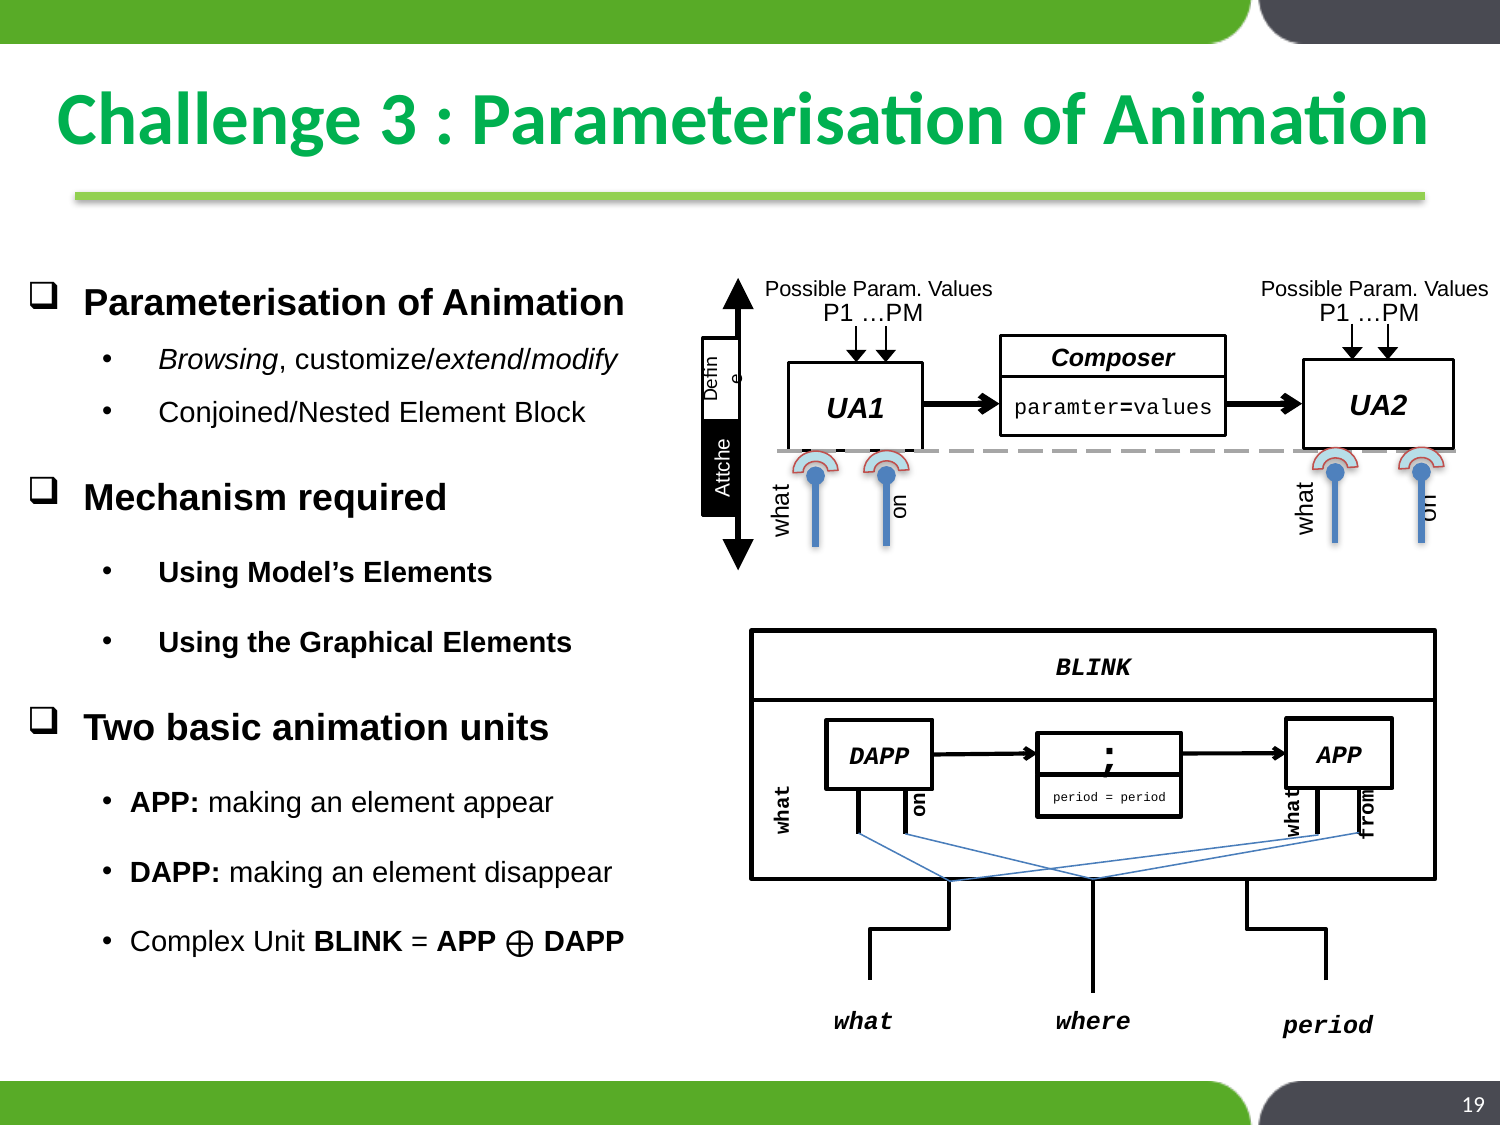

# Challenge 3 : Parameterisation of Animation
Possible Param. Values
Possible Param. Values
Parameterisation of Animation
Browsing, customize/extend/modify
Conjoined/Nested Element Block
Mechanism required
Using Model’s Elements
Using the Graphical Elements
Two basic animation units
APP: making an element appear
DAPP: making an element disappear
Complex Unit BLINK = APP ⨁ DAPP

P1 …Pm
P1 …Pm
Composer
Define
UA2
UA1
 paramter=values
Attche
what
what

on
on
BLINK

APP
DAPP
;
period = period
what
what
from
on
where
what
period
19